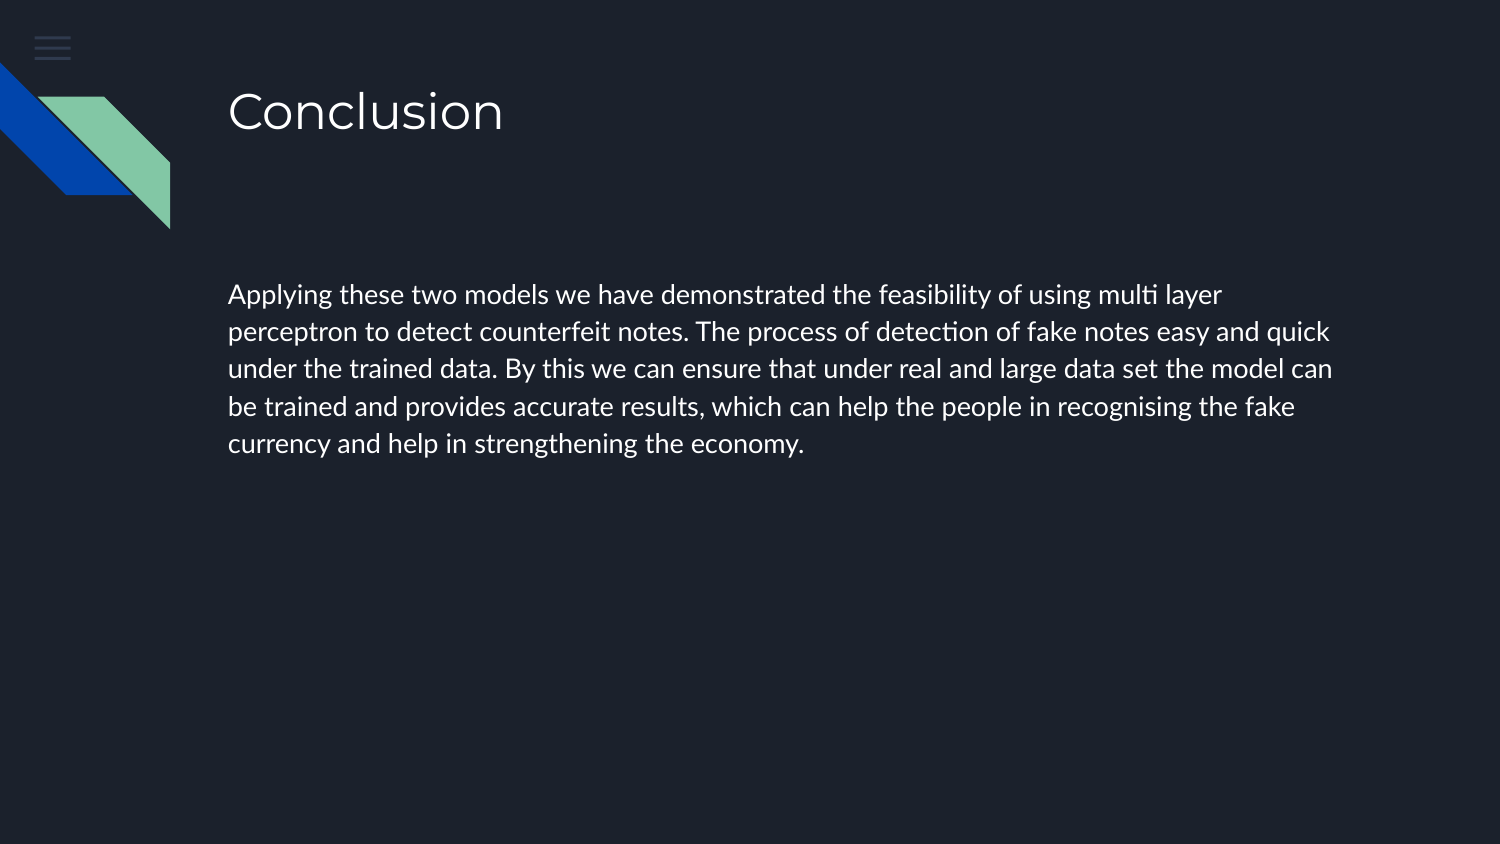

# Conclusion
Applying these two models we have demonstrated the feasibility of using multi layer perceptron to detect counterfeit notes. The process of detection of fake notes easy and quick under the trained data. By this we can ensure that under real and large data set the model can be trained and provides accurate results, which can help the people in recognising the fake currency and help in strengthening the economy.